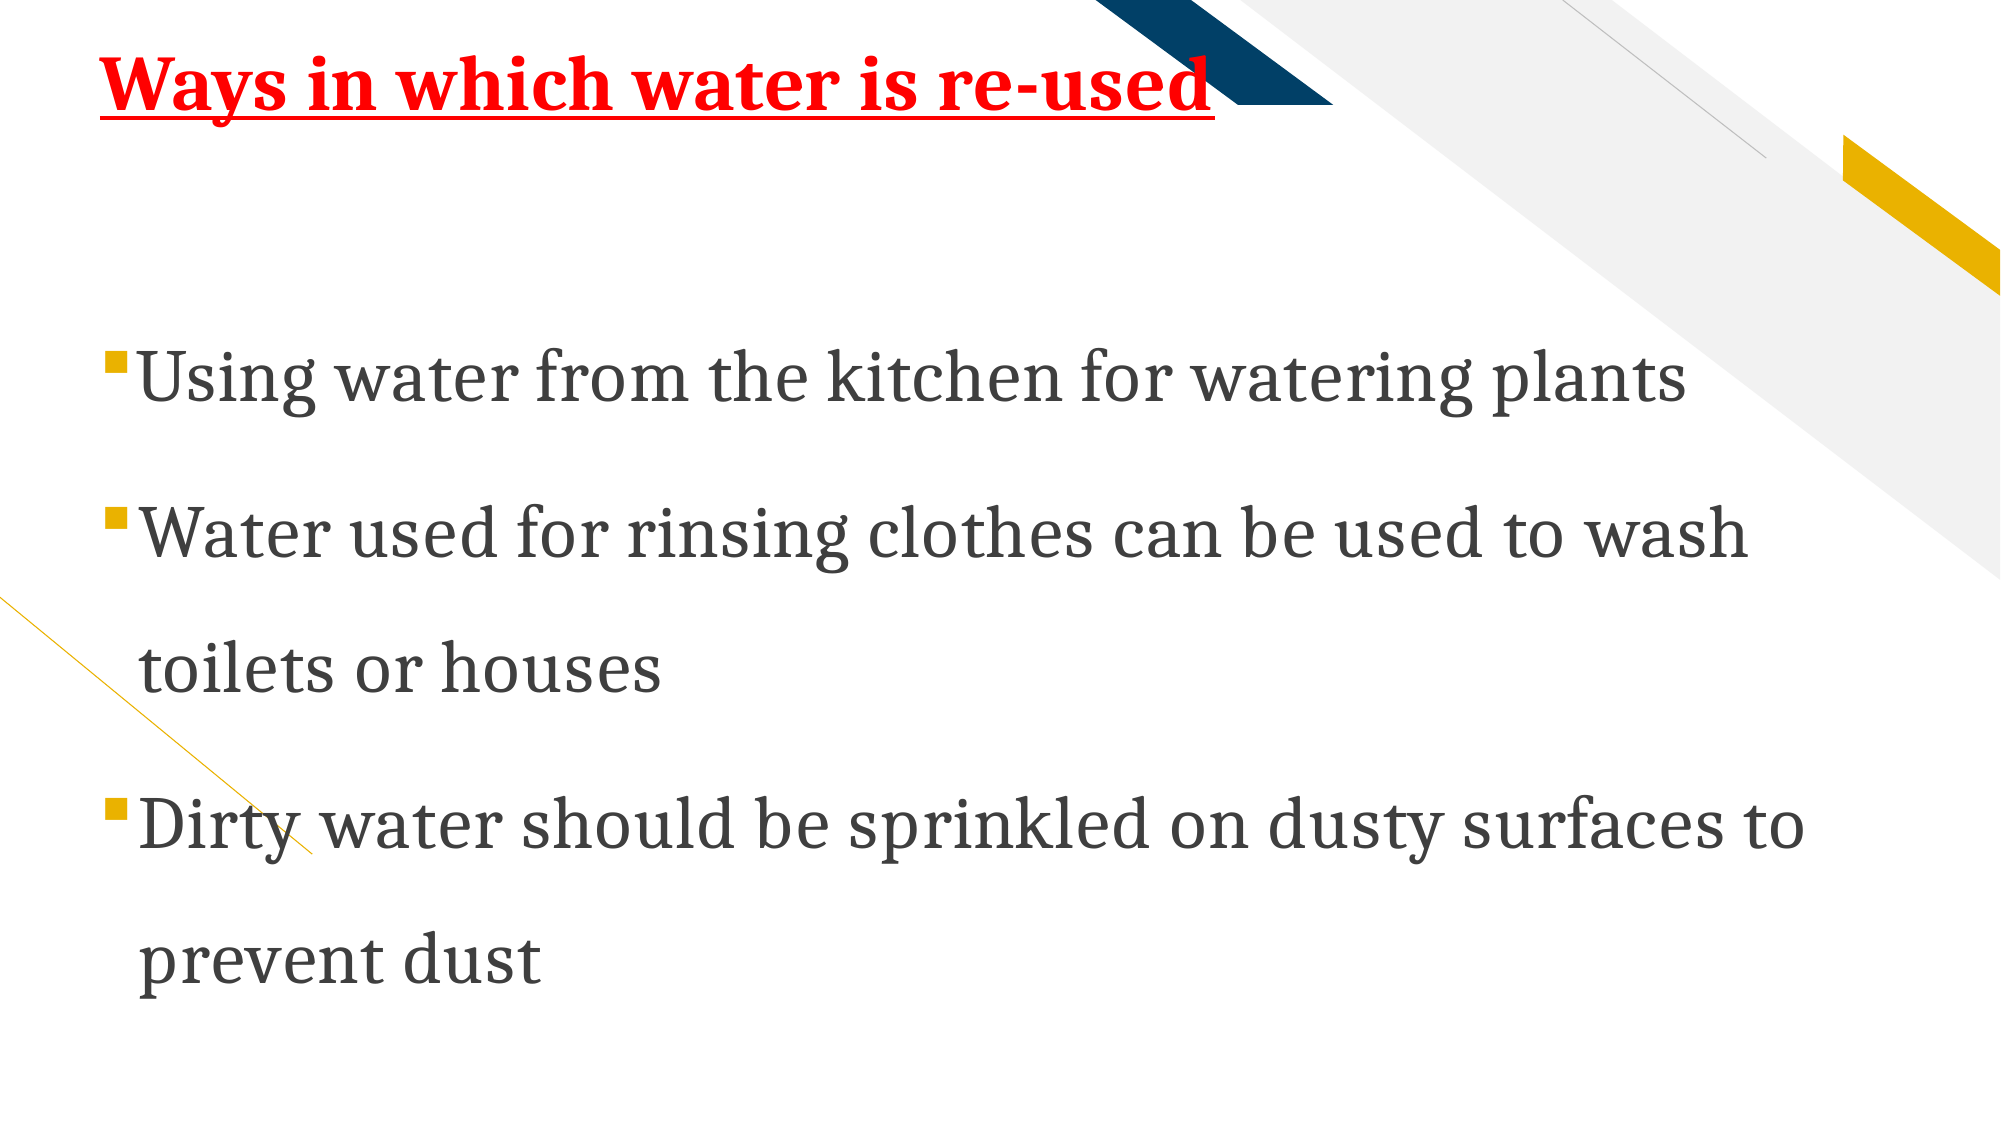

# Ways in which water is re-used
Using water from the kitchen for watering plants
Water used for rinsing clothes can be used to wash toilets or houses
Dirty water should be sprinkled on dusty surfaces to prevent dust